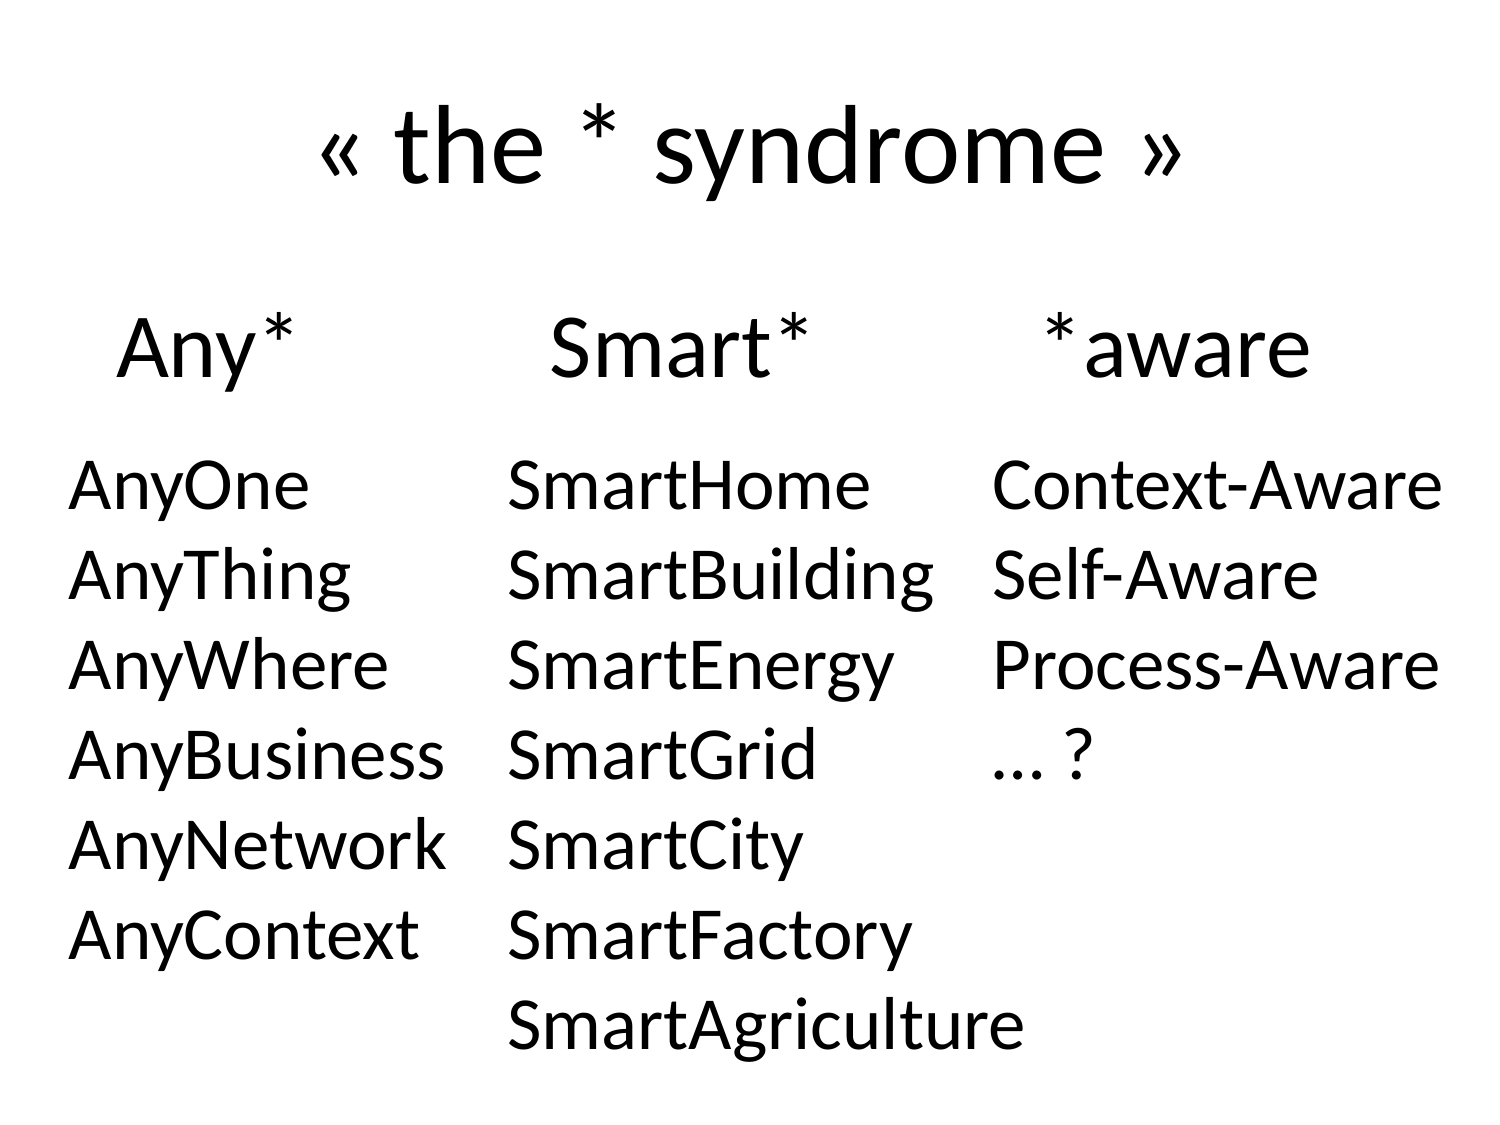

# « the * syndrome »
Any*
Smart*
*aware
AnyOne
AnyThing
AnyWhere
AnyBusiness
AnyNetwork
AnyContext
SmartHome
SmartBuilding
SmartEnergy
SmartGrid
SmartCity
SmartFactory
SmartAgriculture
Context-Aware
Self-Aware
Process-Aware
… ?